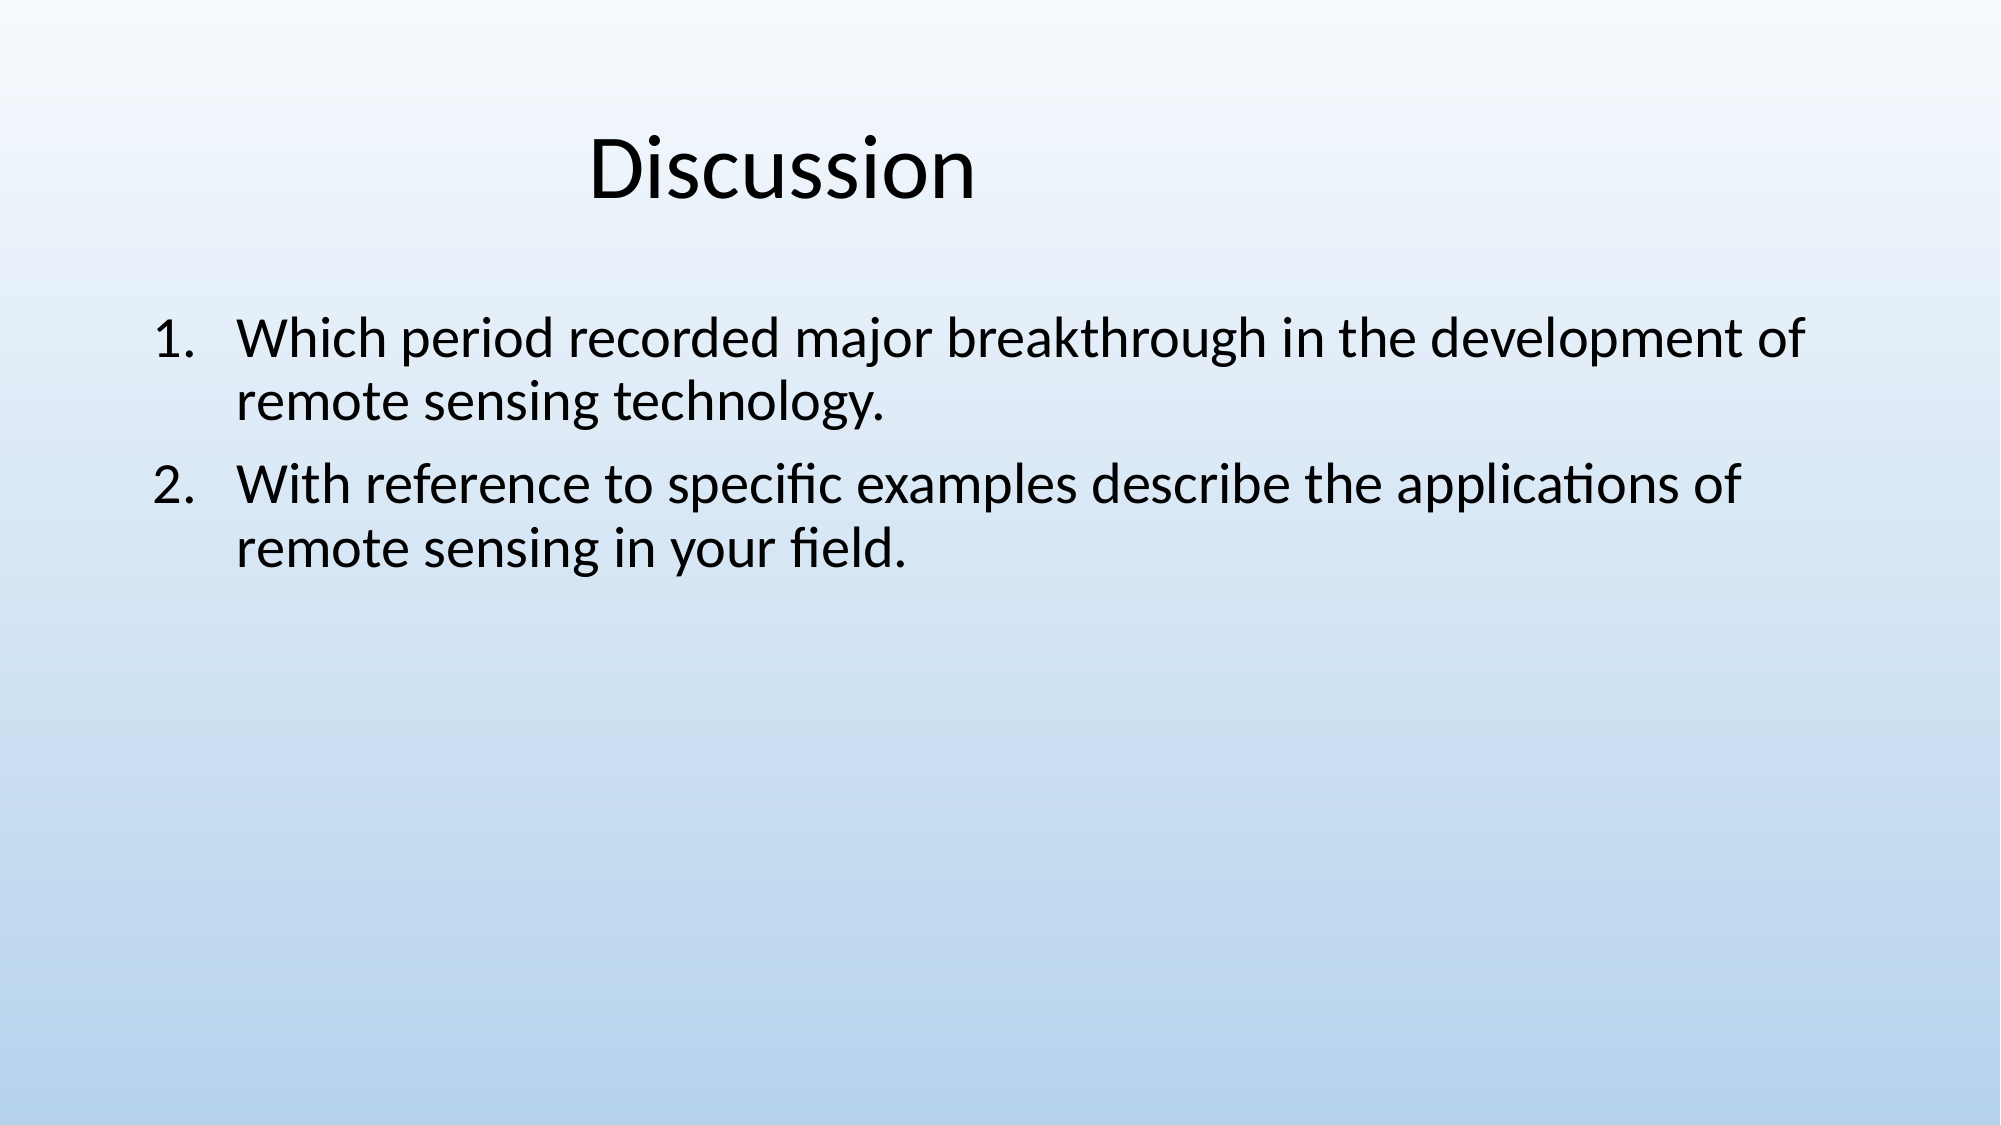

# Discussion
Which period recorded major breakthrough in the development of remote sensing technology.
With reference to specific examples describe the applications of remote sensing in your field.